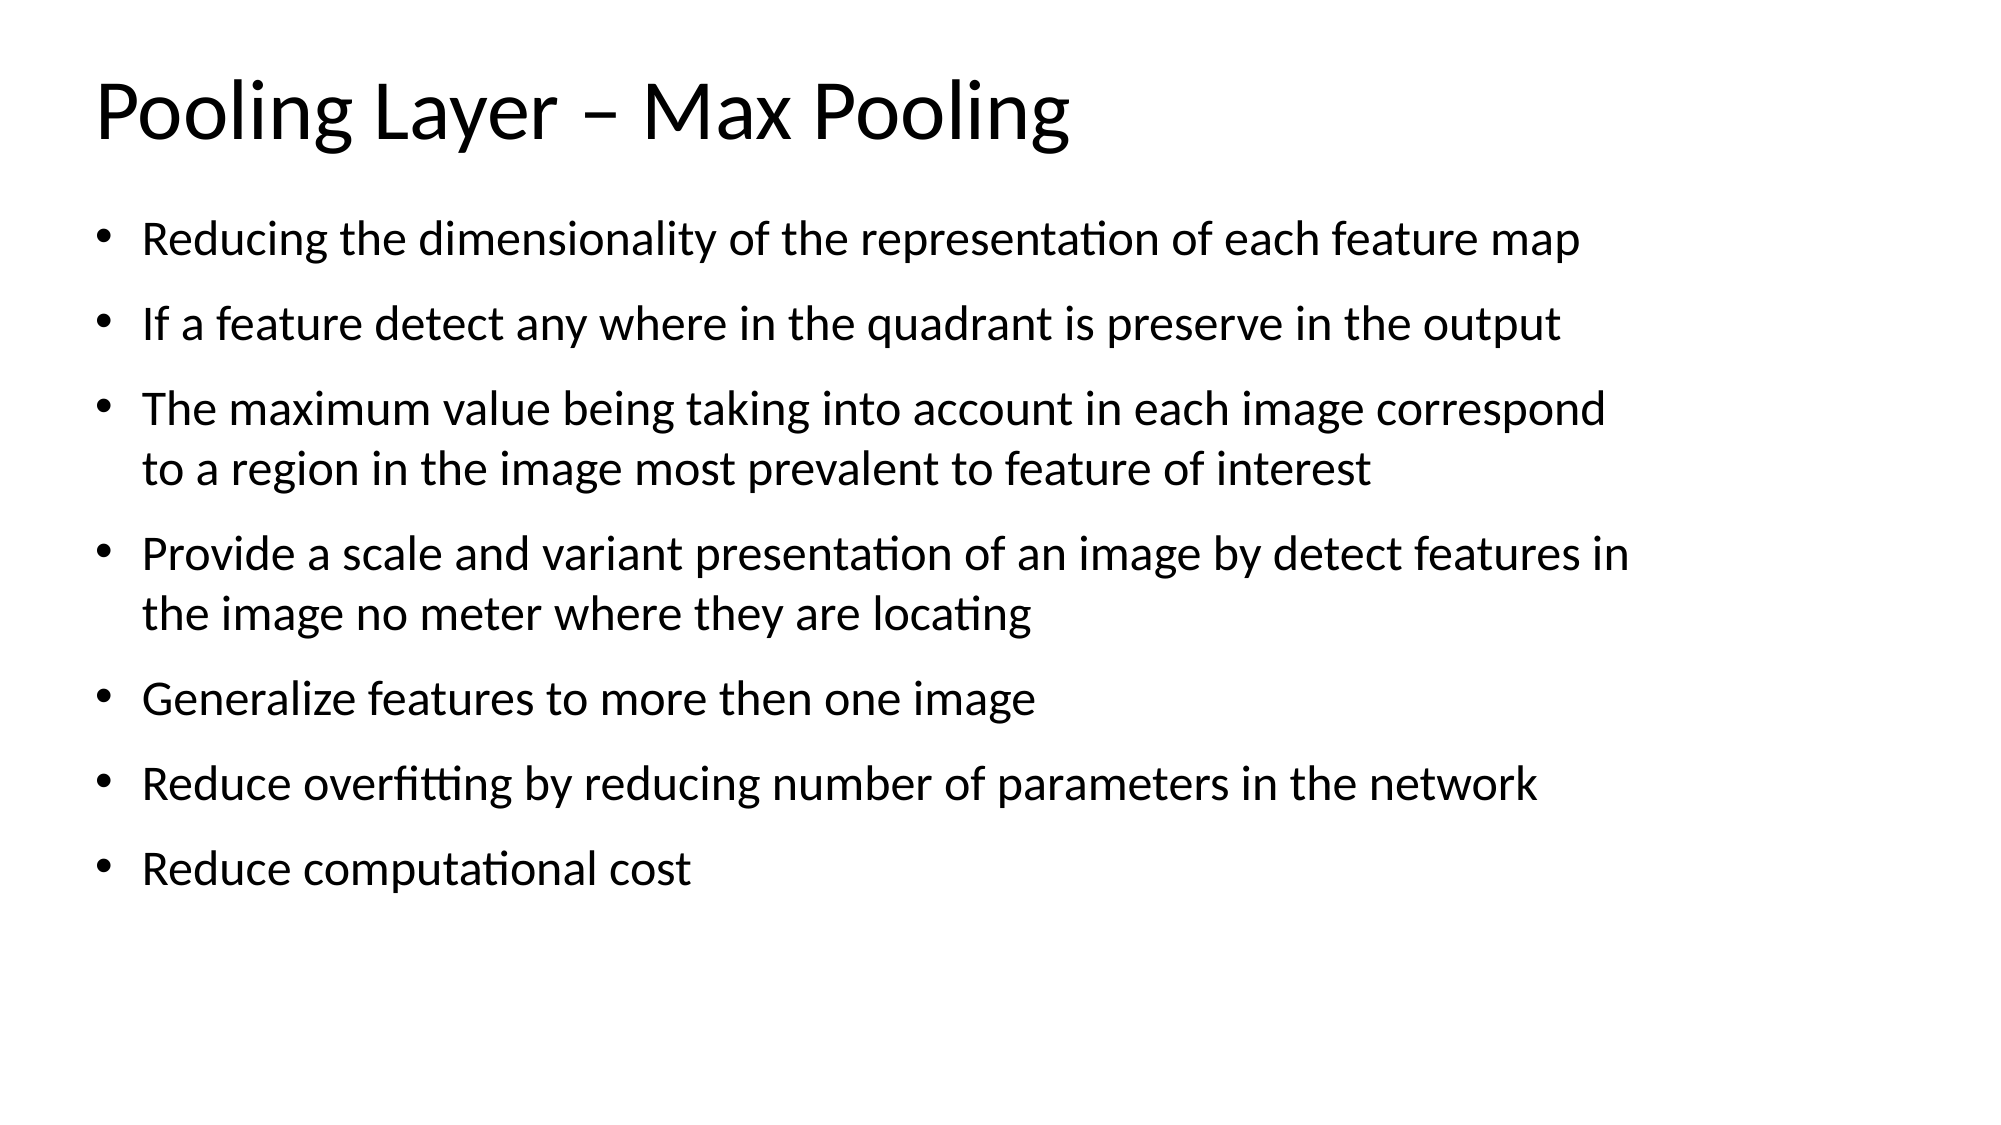

# Pooling Layer – Max Pooling
Reducing the dimensionality of the representation of each feature map
If a feature detect any where in the quadrant is preserve in the output
The maximum value being taking into account in each image correspond to a region in the image most prevalent to feature of interest
Provide a scale and variant presentation of an image by detect features in the image no meter where they are locating
Generalize features to more then one image
Reduce overfitting by reducing number of parameters in the network
Reduce computational cost